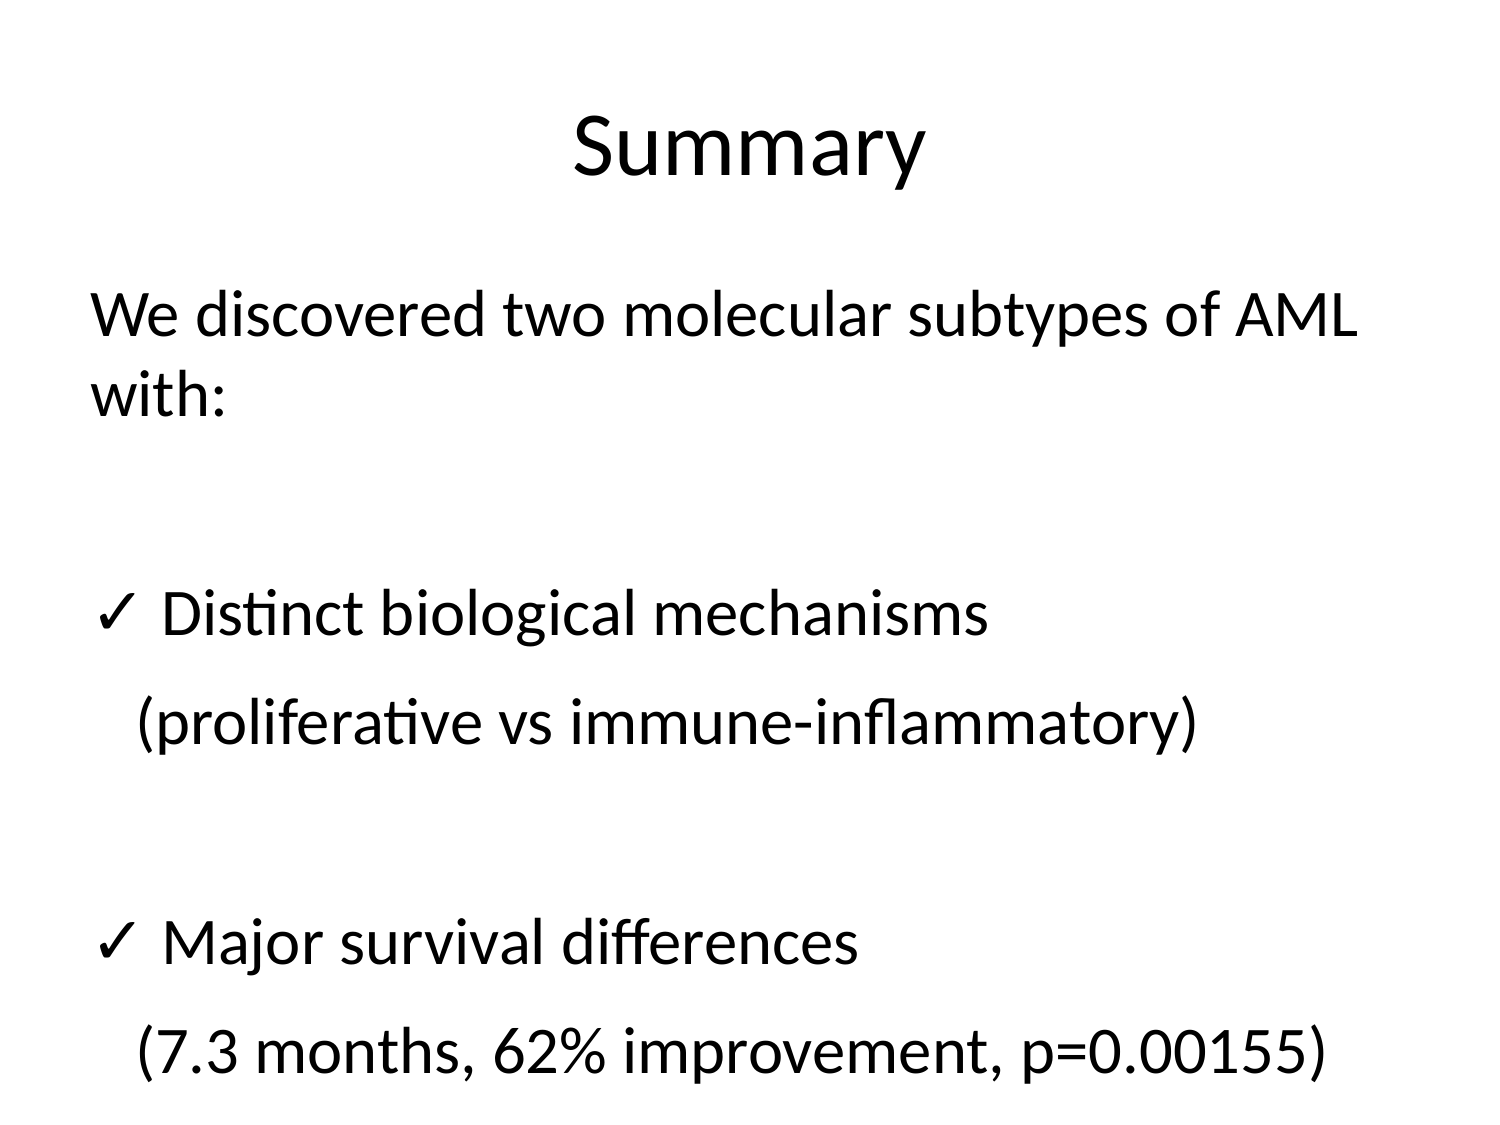

# Summary
We discovered two molecular subtypes of AML with:

✓ Distinct biological mechanisms
   (proliferative vs immune-inflammatory)

✓ Major survival differences
   (7.3 months, 62% improvement, p=0.00155)

✓ Different drug sensitivities
   (82 drugs, precision medicine opportunity)

✓ Robust statistical evidence
   (1,000 bootstraps, FDR-corrected)

✓ Clinical actionability
   (ready for validation and biomarker development)